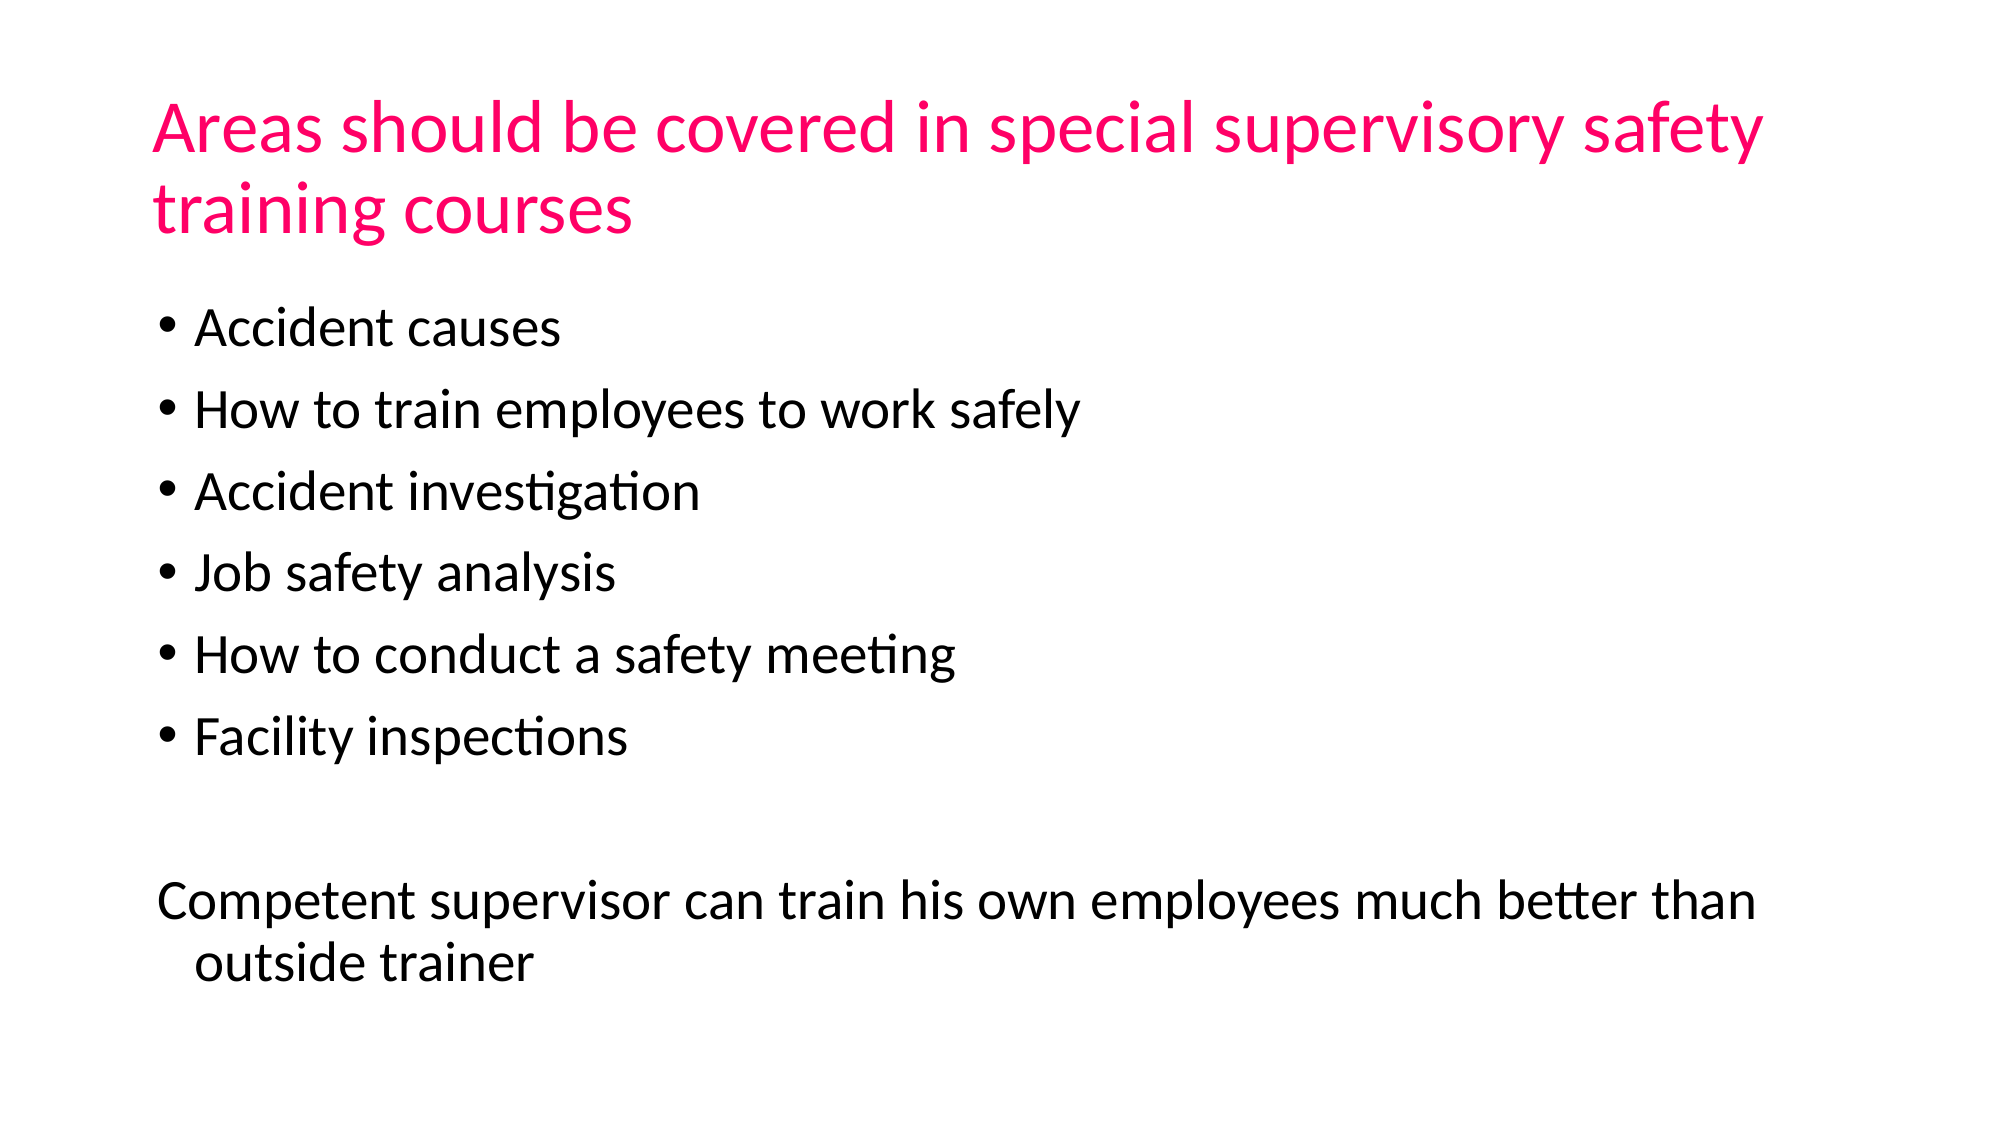

# Areas should be covered in special supervisory safety training courses
Accident causes
How to train employees to work safely
Accident investigation
Job safety analysis
How to conduct a safety meeting
Facility inspections

Competent supervisor can train his own employees much better than outside trainer